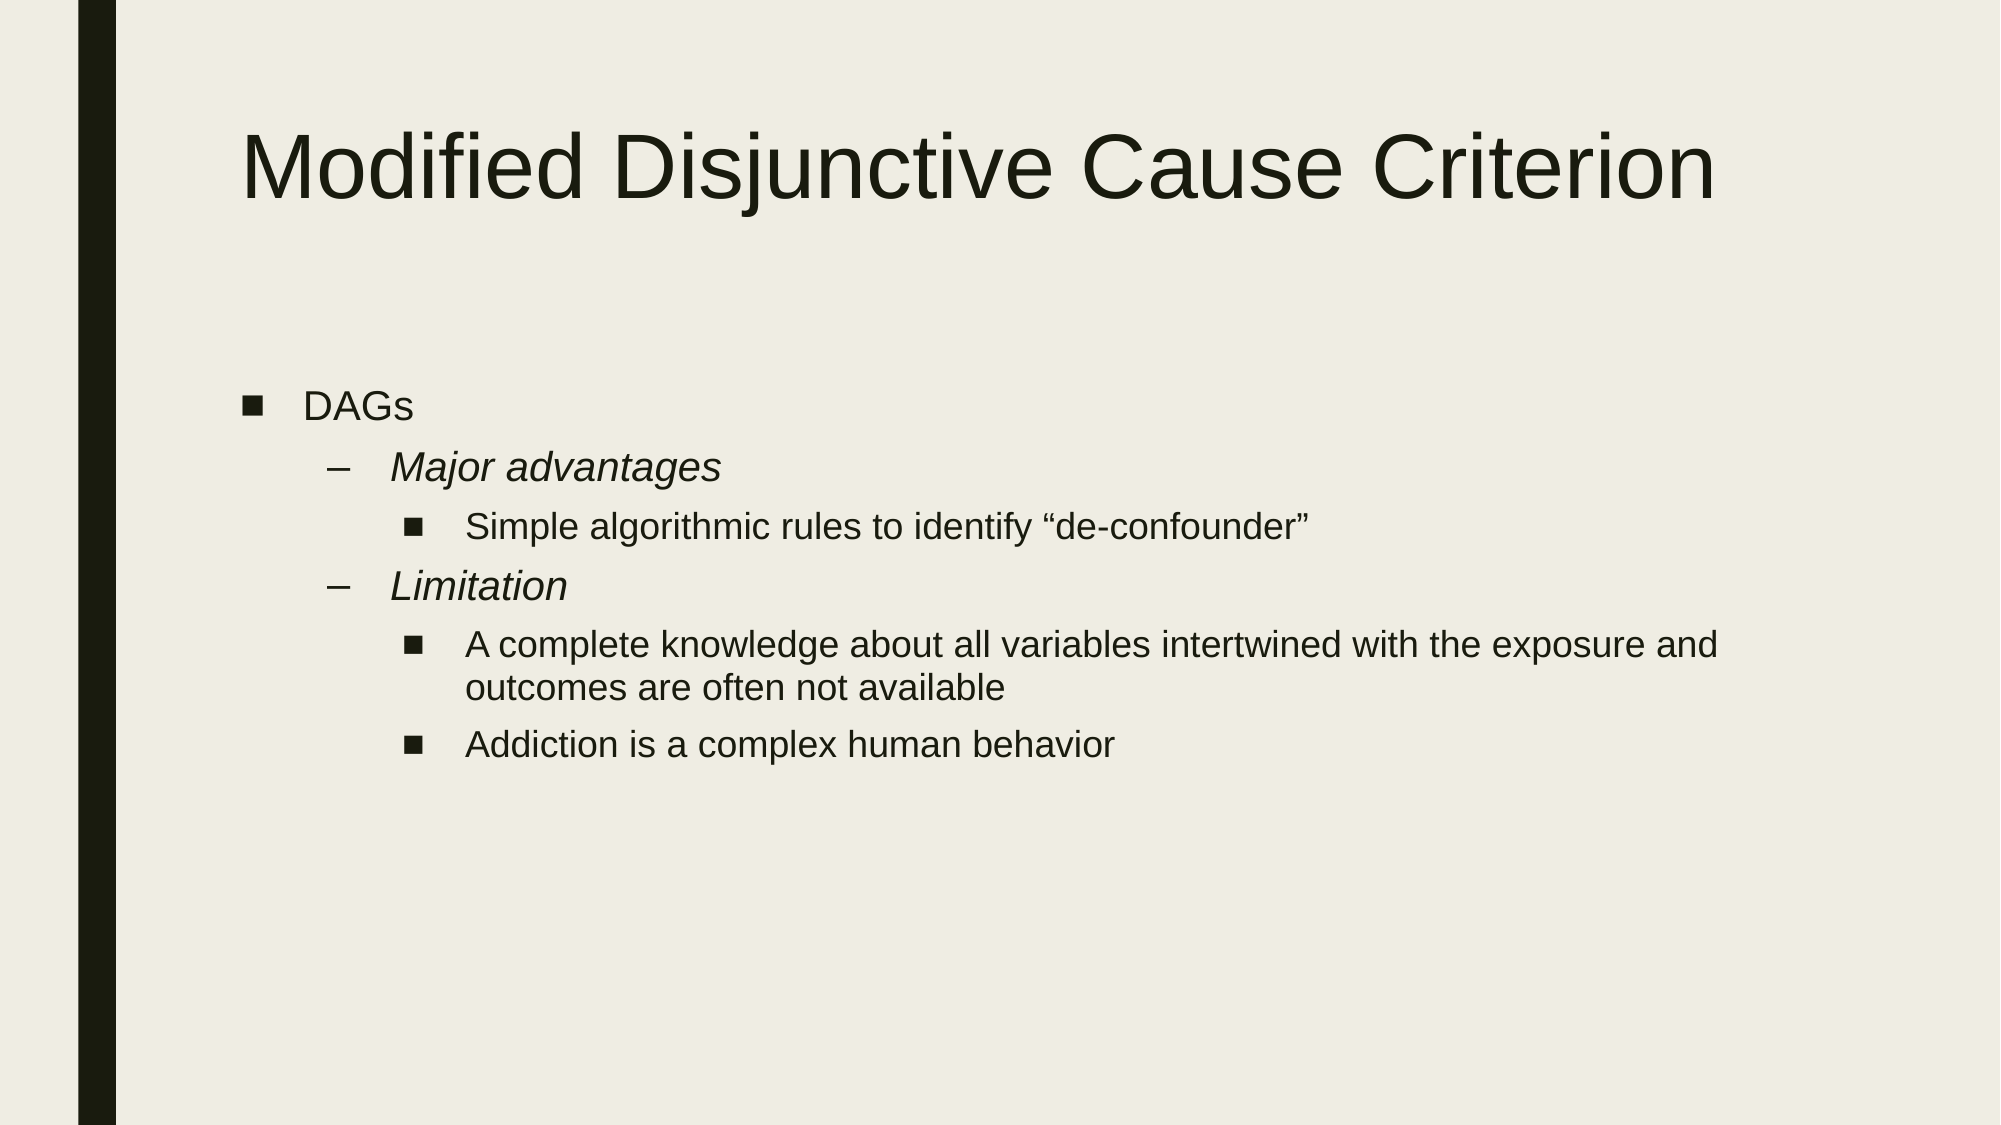

# Modified Disjunctive Cause Criterion
DAGs
Major advantages
Simple algorithmic rules to identify “de-confounder”
Limitation
A complete knowledge about all variables intertwined with the exposure and outcomes are often not available
Addiction is a complex human behavior